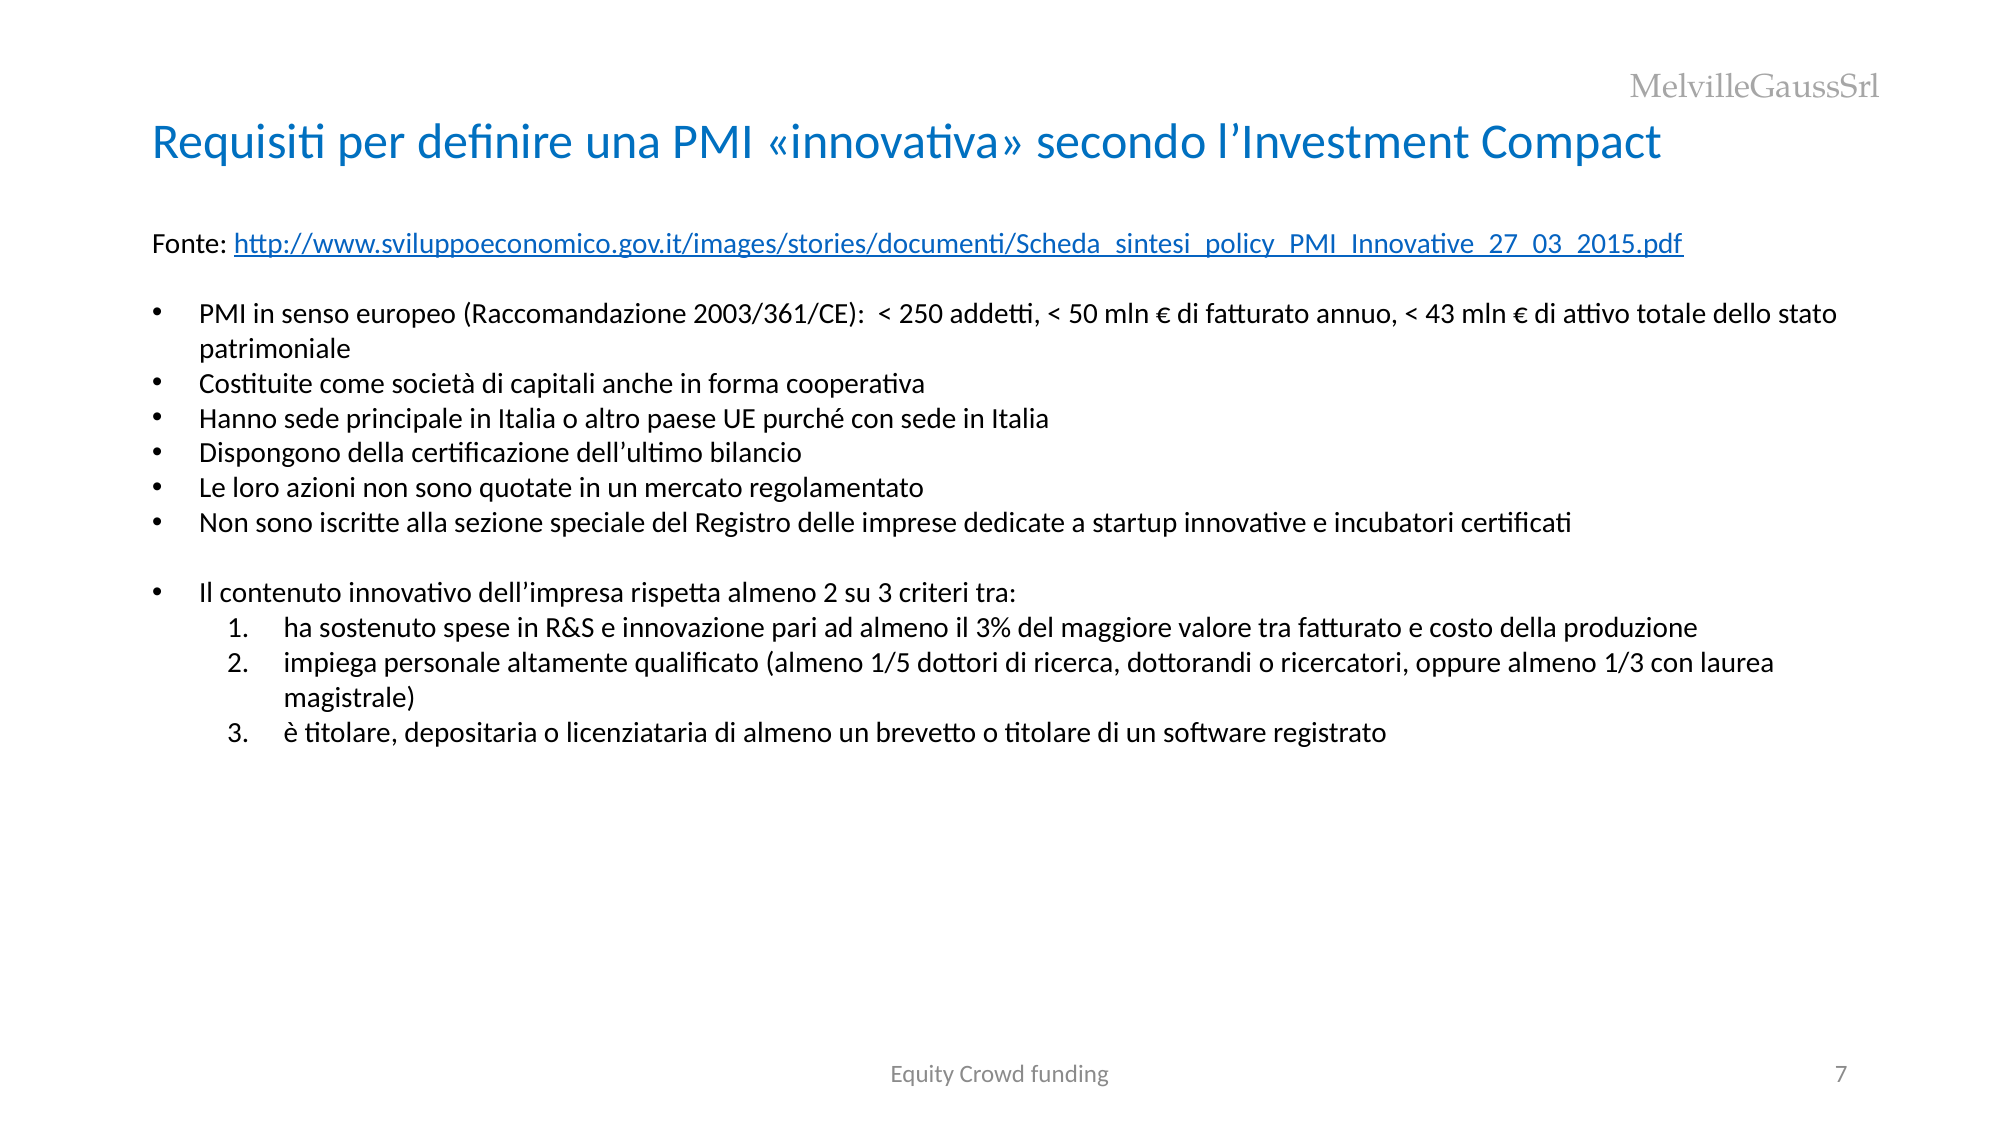

Requisiti per definire una PMI «innovativa» secondo l’Investment Compact
Fonte: http://www.sviluppoeconomico.gov.it/images/stories/documenti/Scheda_sintesi_policy_PMI_Innovative_27_03_2015.pdf

PMI in senso europeo (Raccomandazione 2003/361/CE):  < 250 addetti, < 50 mln € di fatturato annuo, < 43 mln € di attivo totale dello stato patrimoniale
Costituite come società di capitali anche in forma cooperativa
Hanno sede principale in Italia o altro paese UE purché con sede in Italia
Dispongono della certificazione dell’ultimo bilancio
Le loro azioni non sono quotate in un mercato regolamentato
Non sono iscritte alla sezione speciale del Registro delle imprese dedicate a startup innovative e incubatori certificati

Il contenuto innovativo dell’impresa rispetta almeno 2 su 3 criteri tra:
ha sostenuto spese in R&S e innovazione pari ad almeno il 3% del maggiore valore tra fatturato e costo della produzione
impiega personale altamente qualificato (almeno 1/5 dottori di ricerca, dottorandi o ricercatori, oppure almeno 1/3 con laurea magistrale)
è titolare, depositaria o licenziataria di almeno un brevetto o titolare di un software registrato

Equity Crowd funding
7